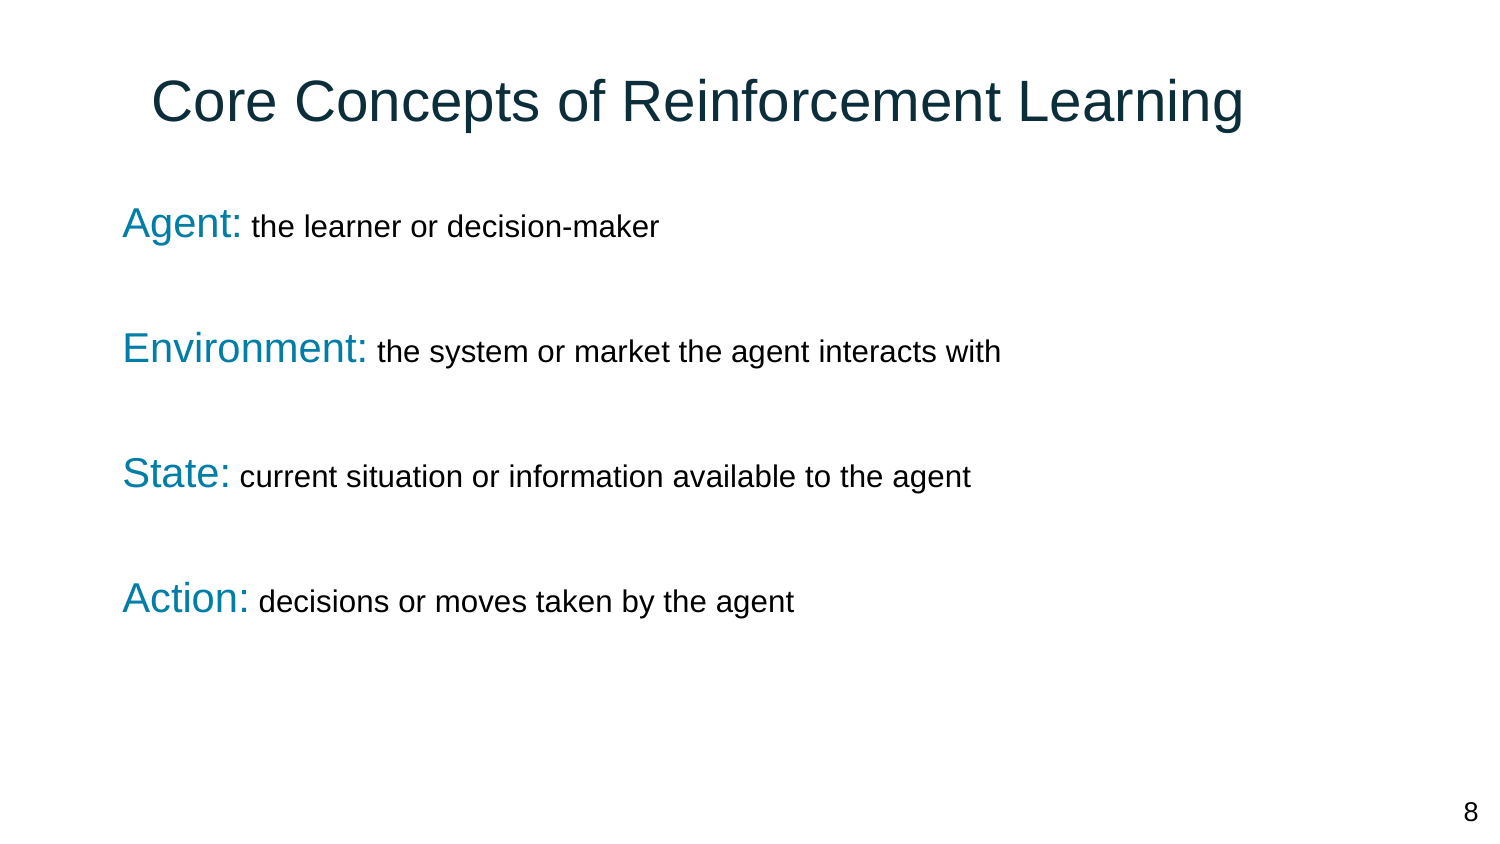

Core Concepts of Reinforcement Learning

Agent: the learner or decision-maker

Environment: the system or market the agent interacts with

State: current situation or information available to the agent

Action: decisions or moves taken by the agent

8